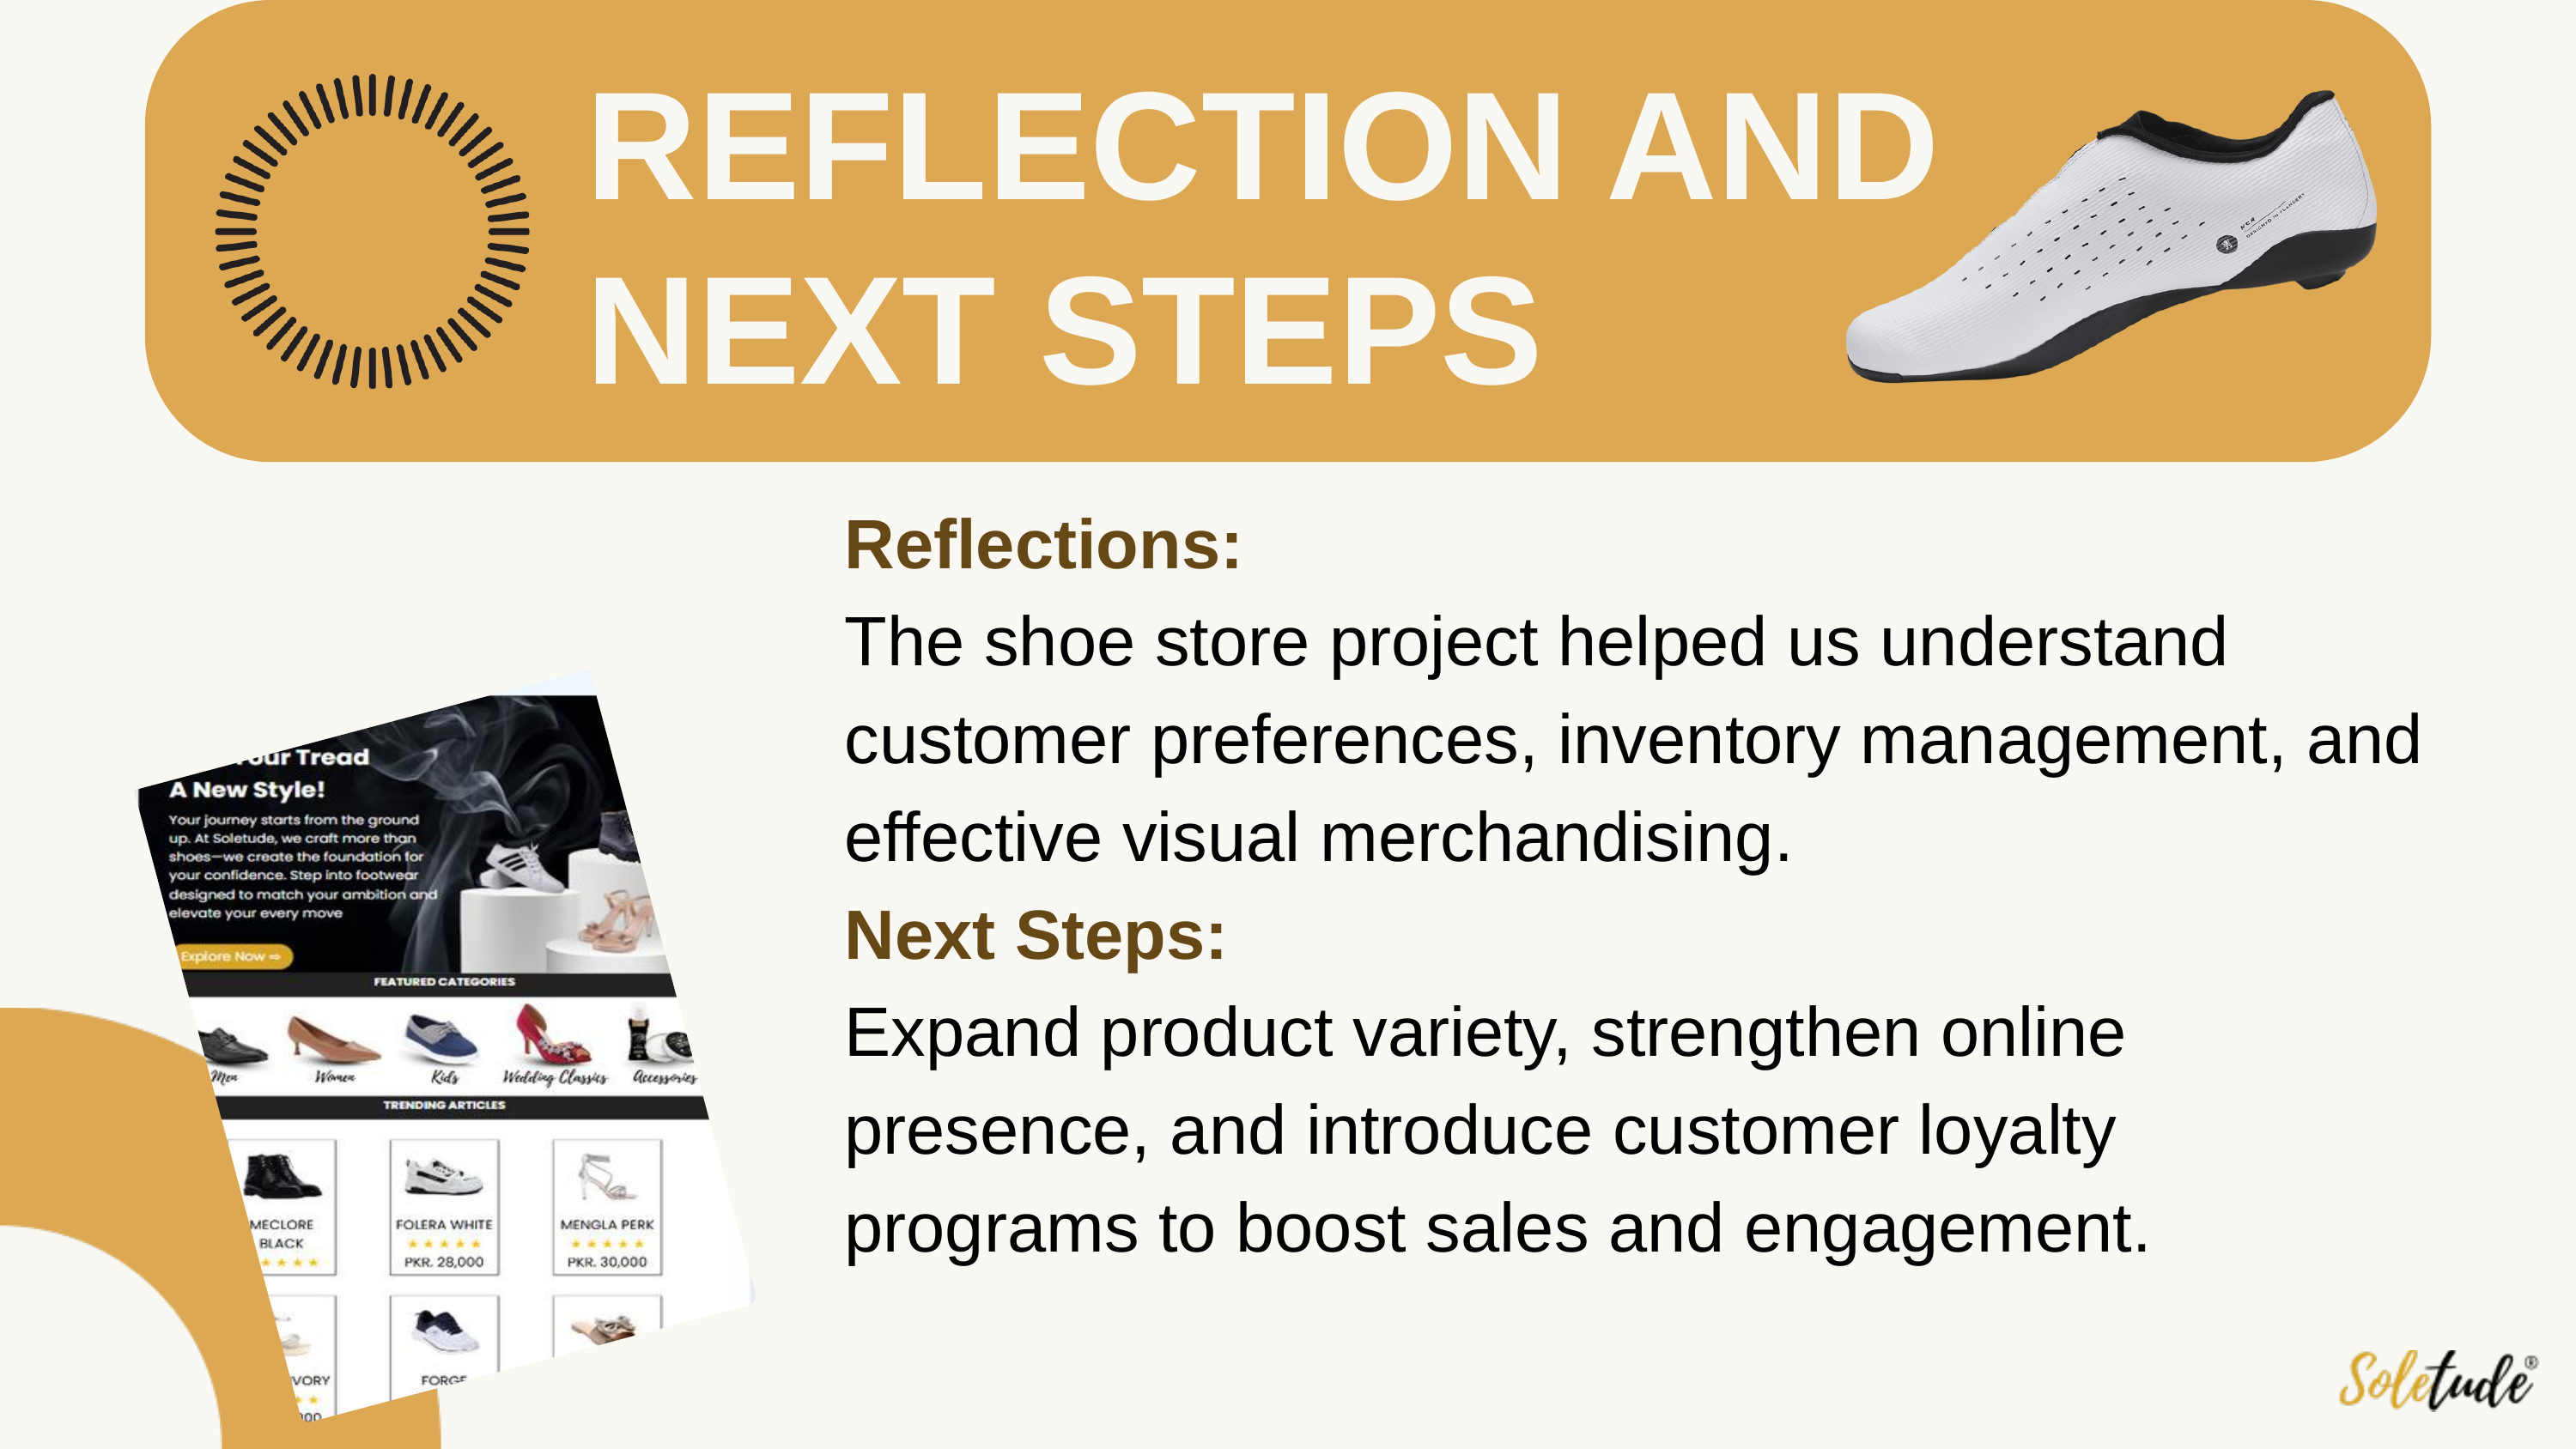

REFLECTION AND NEXT STEPS

Reflections:
The shoe store project helped us understand customer preferences, inventory management, and effective visual merchandising.
Next Steps:
Expand product variety, strengthen online presence, and introduce customer loyalty programs to boost sales and engagement.